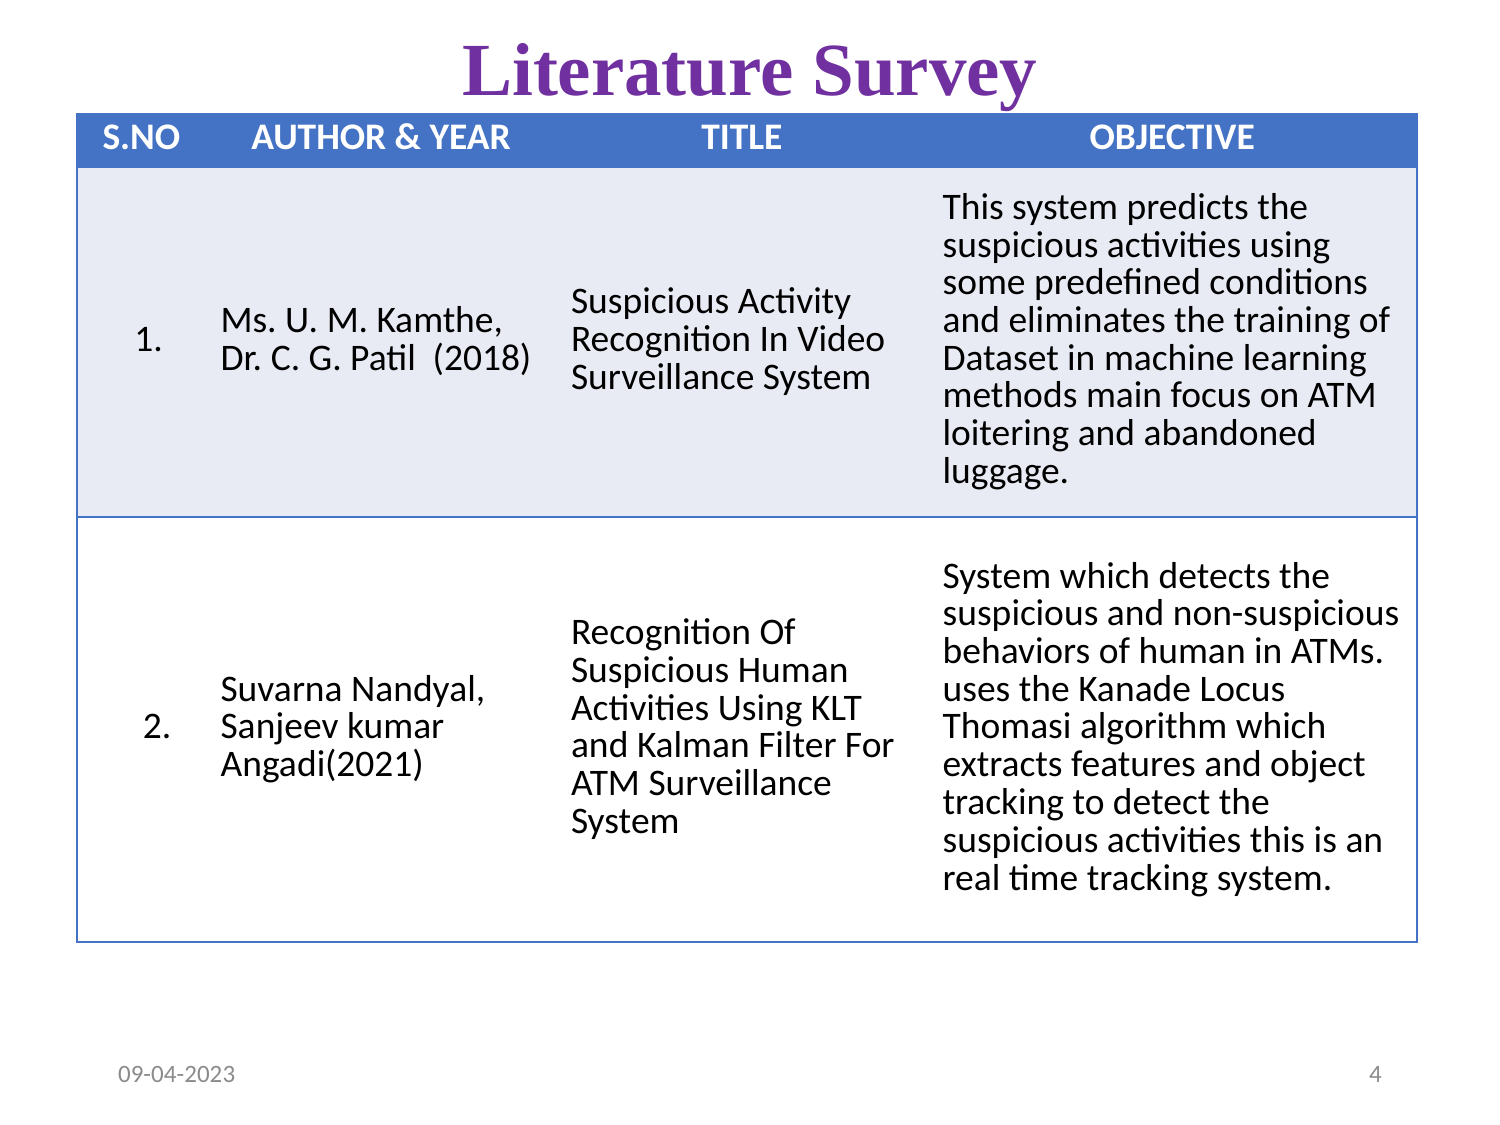

# Literature Survey
| S.NO | AUTHOR & YEAR | TITLE | OBJECTIVE |
| --- | --- | --- | --- |
| 1. | Ms. U. M. Kamthe, Dr. C. G. Patil (2018) | Suspicious Activity Recognition In Video Surveillance System | This system predicts the suspicious activities using some predefined conditions and eliminates the training of Dataset in machine learning methods main focus on ATM loitering and abandoned luggage. |
| 2. | Suvarna Nandyal, Sanjeev kumar Angadi(2021) | Recognition Of Suspicious Human Activities Using KLT and Kalman Filter For ATM Surveillance System | System which detects the suspicious and non-suspicious behaviors of human in ATMs. uses the Kanade Locus Thomasi algorithm which extracts features and object tracking to detect the suspicious activities this is an real time tracking system. |
09-04-2023
4